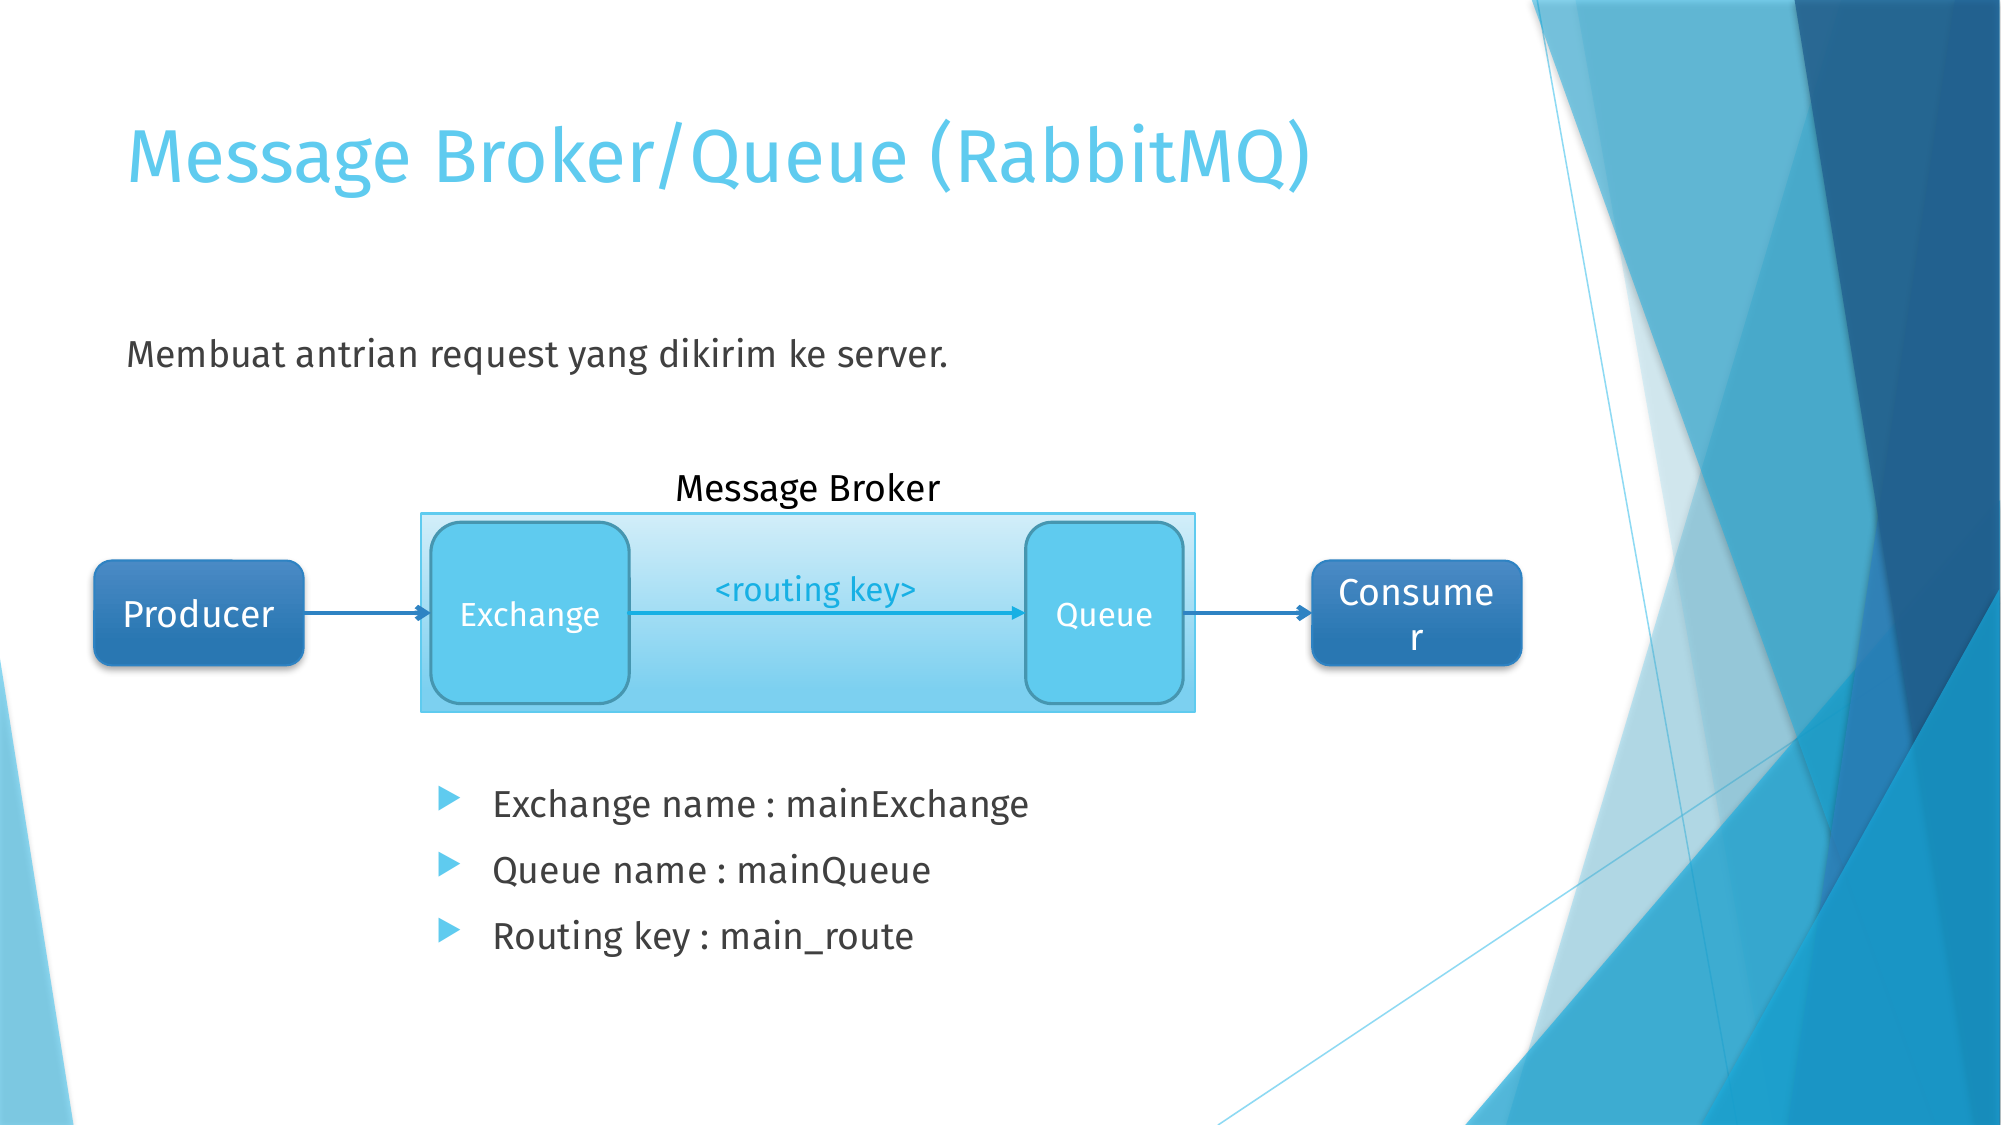

# Message Broker/Queue (RabbitMQ)
Membuat antrian request yang dikirim ke server.
Message Broker

Exchange
Queue
Producer
Consumer
<routing key>
Exchange name : mainExchange
Queue name : mainQueue
Routing key : main_route